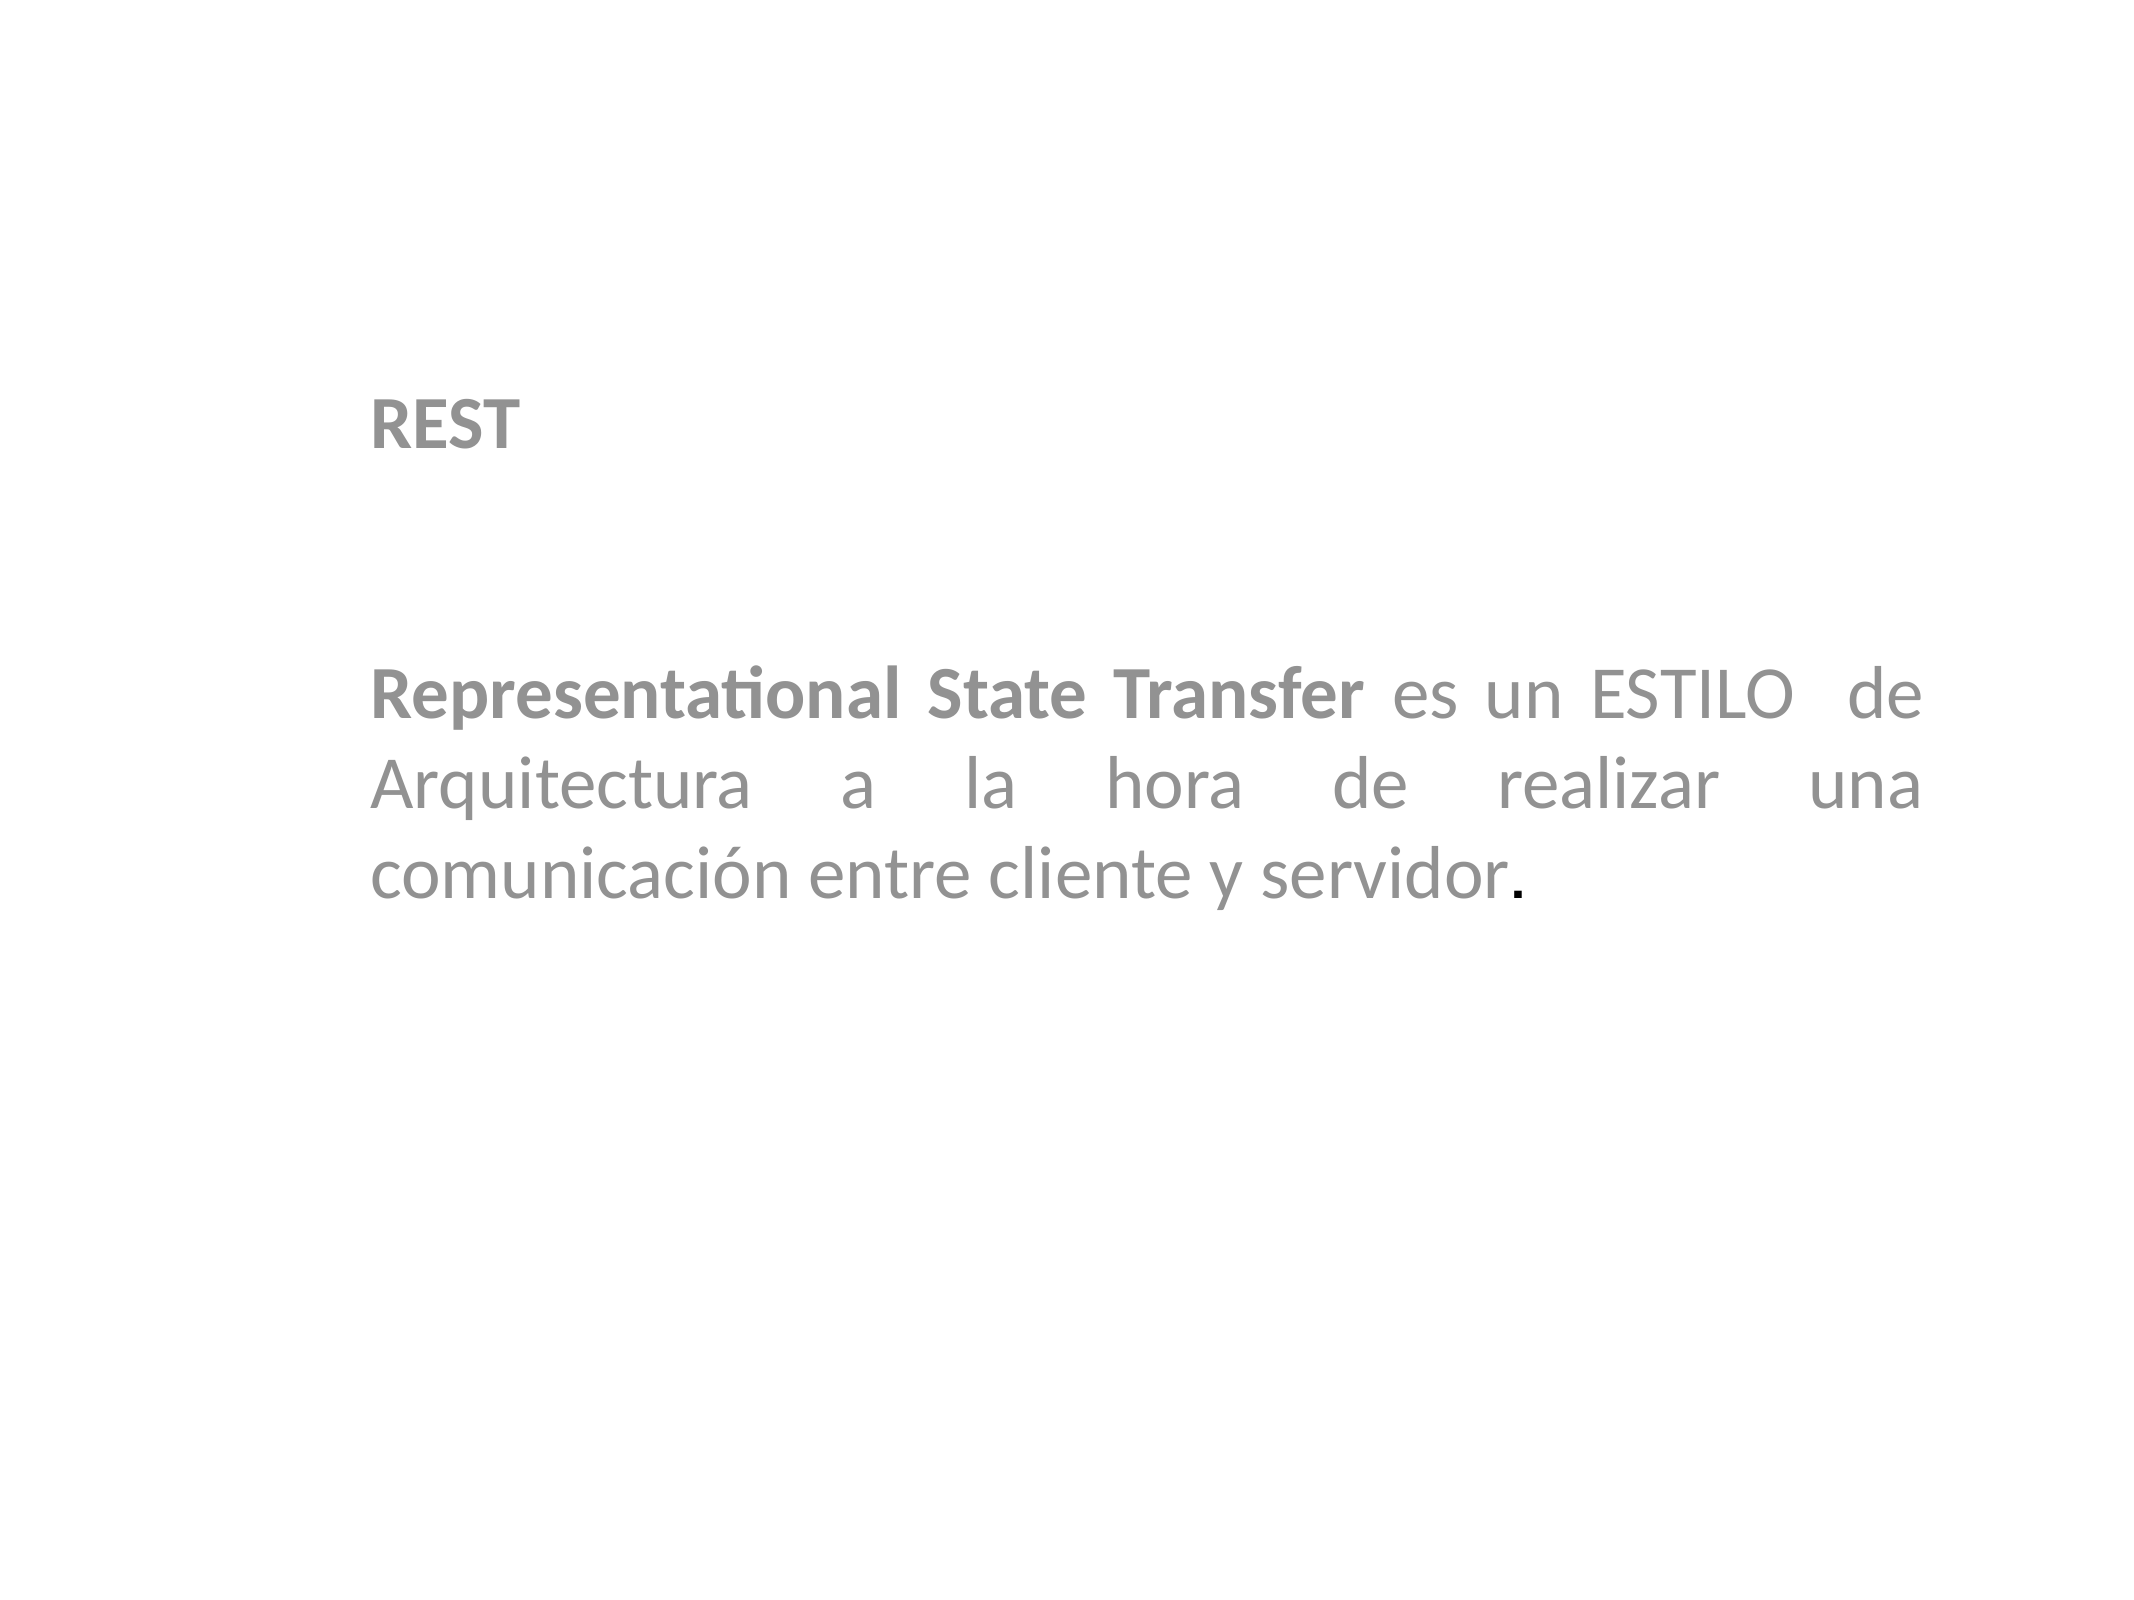

REST

Representational State Transfer es un ESTILO  de Arquitectura a la hora de realizar una comunicación entre cliente y servidor.